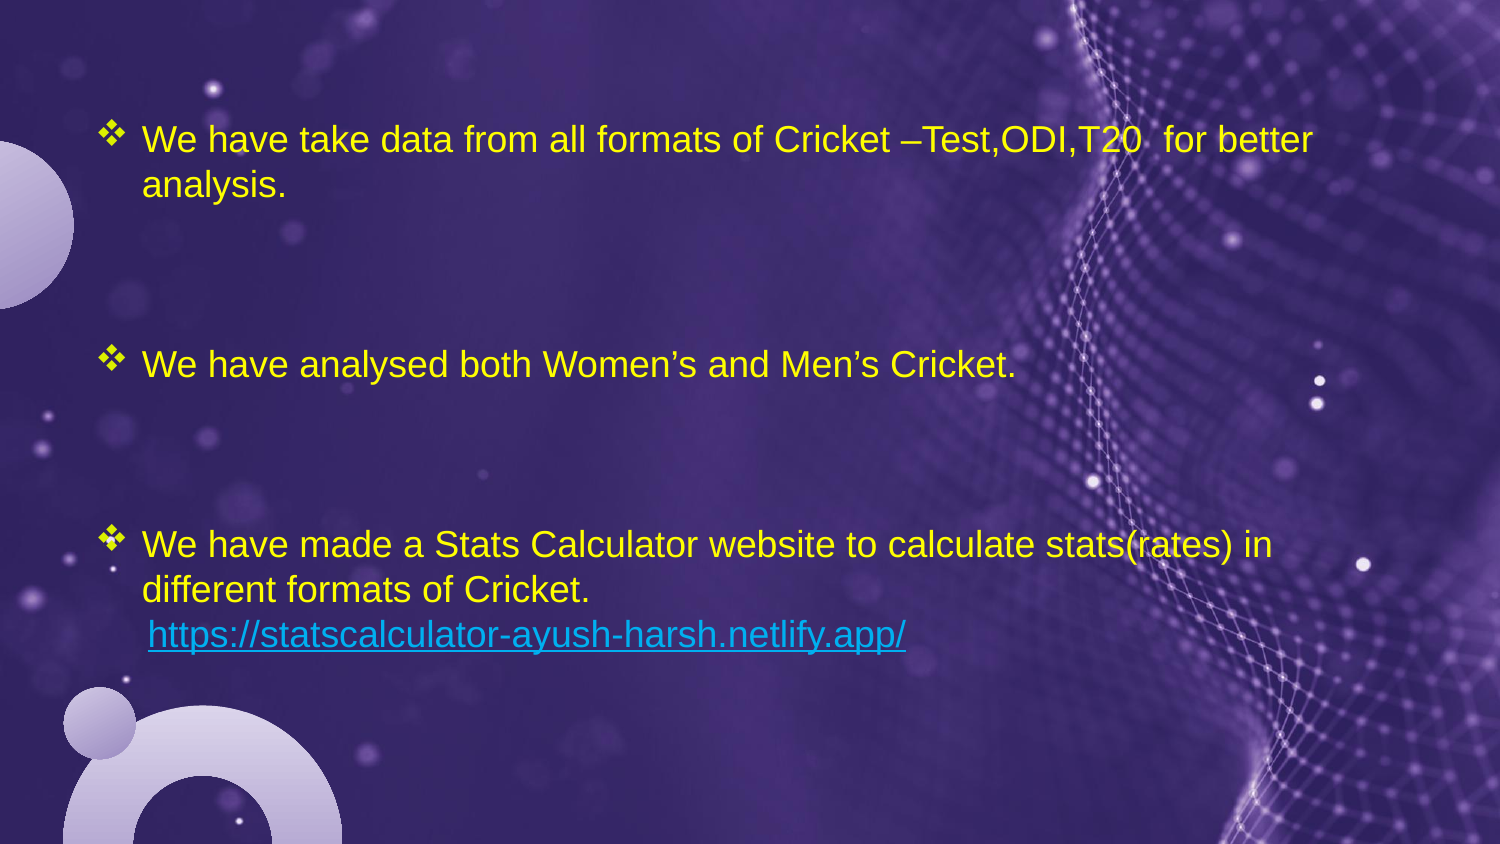

We have take data from all formats of Cricket –Test,ODI,T20  for better analysis.

We have analysed both Women’s and Men’s Cricket.

We have made a Stats Calculator website to calculate stats(rates) in different formats of Cricket.
     https://statscalculator-ayush-harsh.netlify.app/